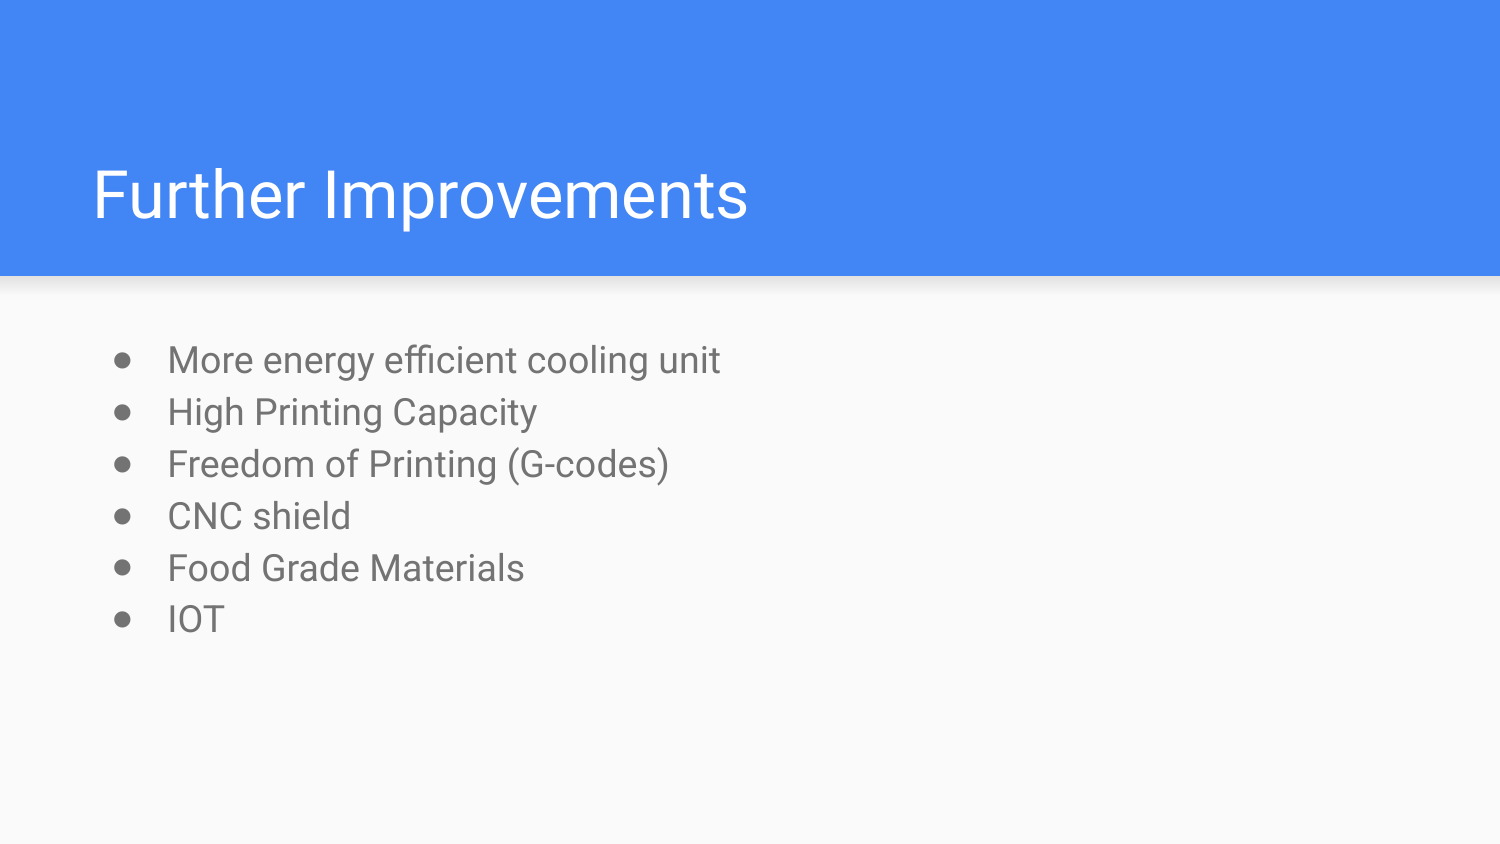

# Further Improvements
More energy efficient cooling unit
High Printing Capacity
Freedom of Printing (G-codes)
CNC shield
Food Grade Materials
IOT